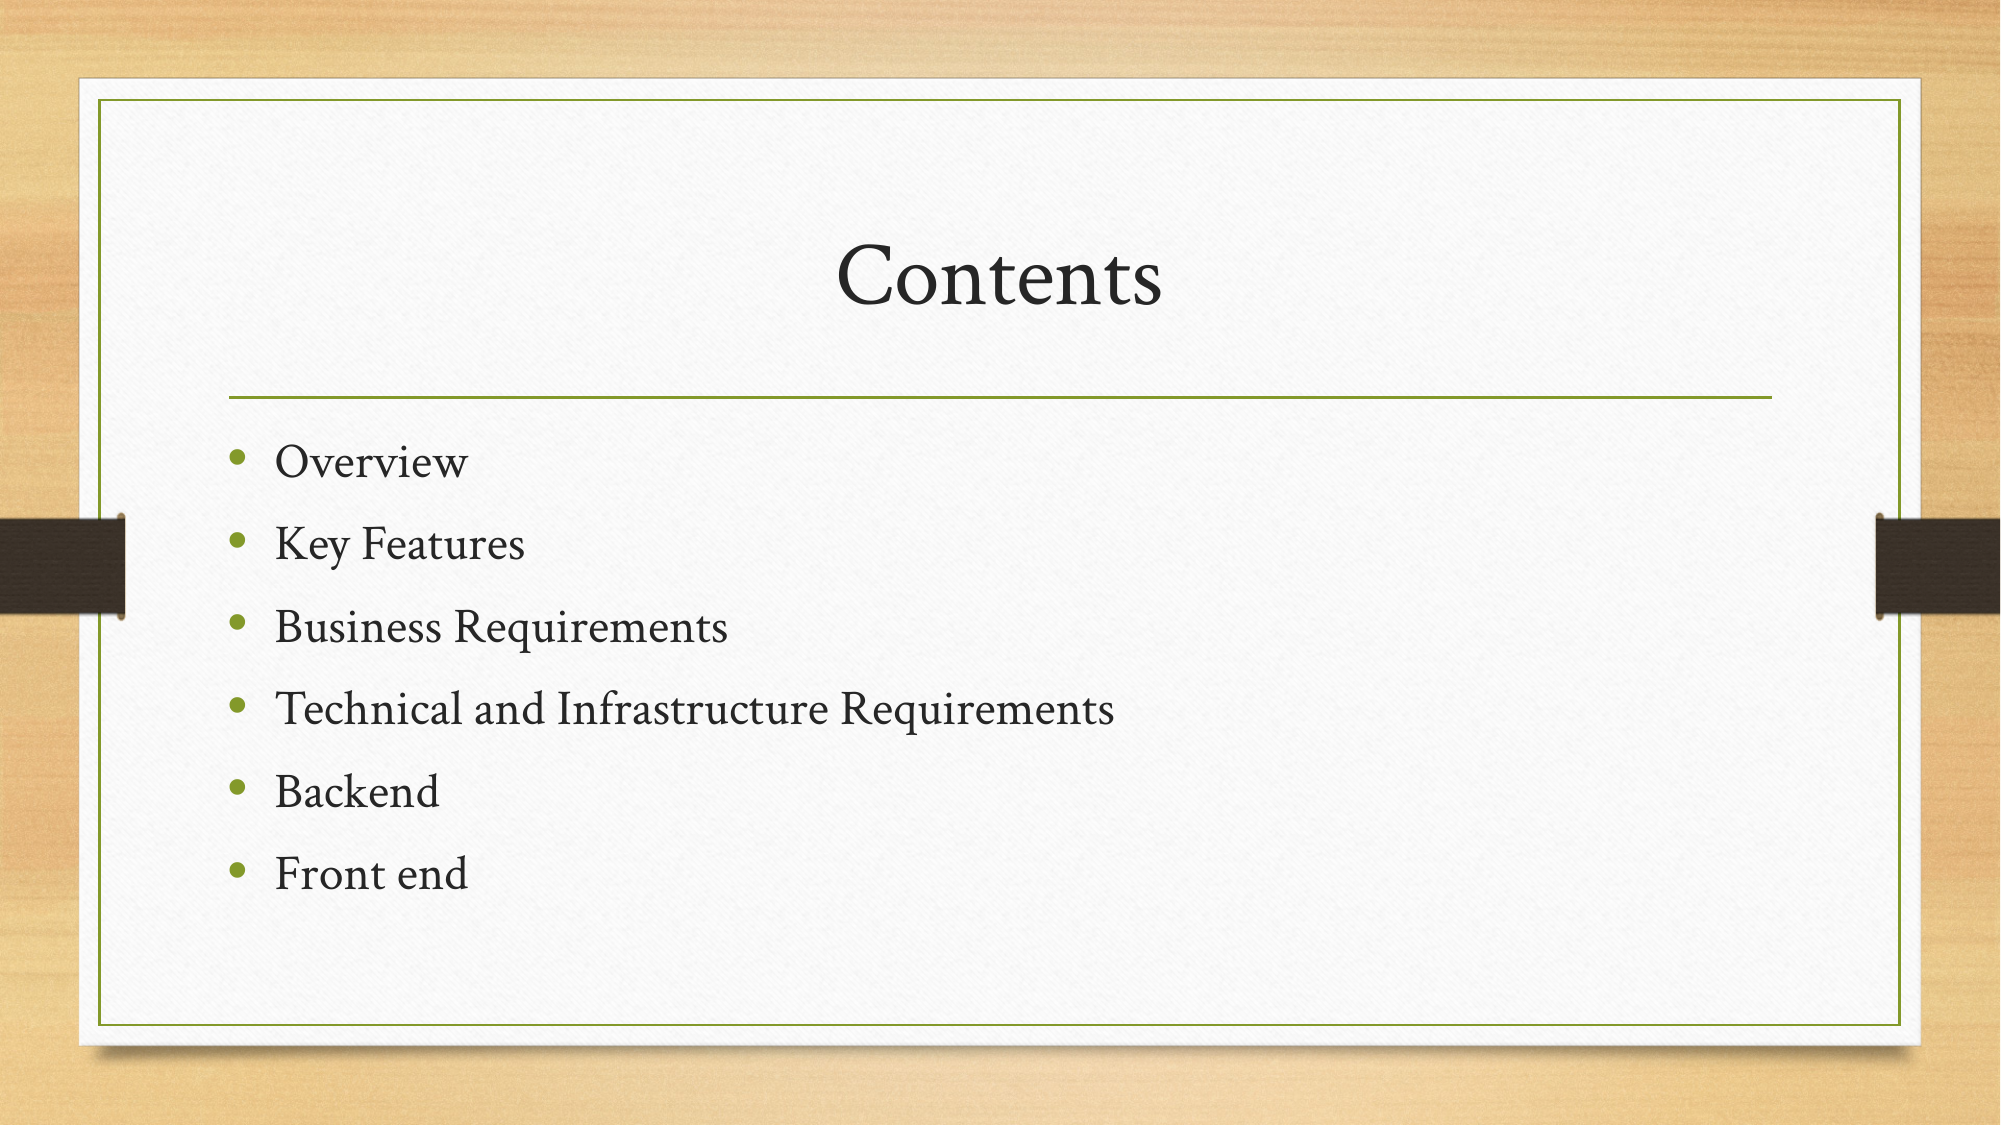

# Contents
Overview
Key Features
Business Requirements
Technical and Infrastructure Requirements
Backend
Front end